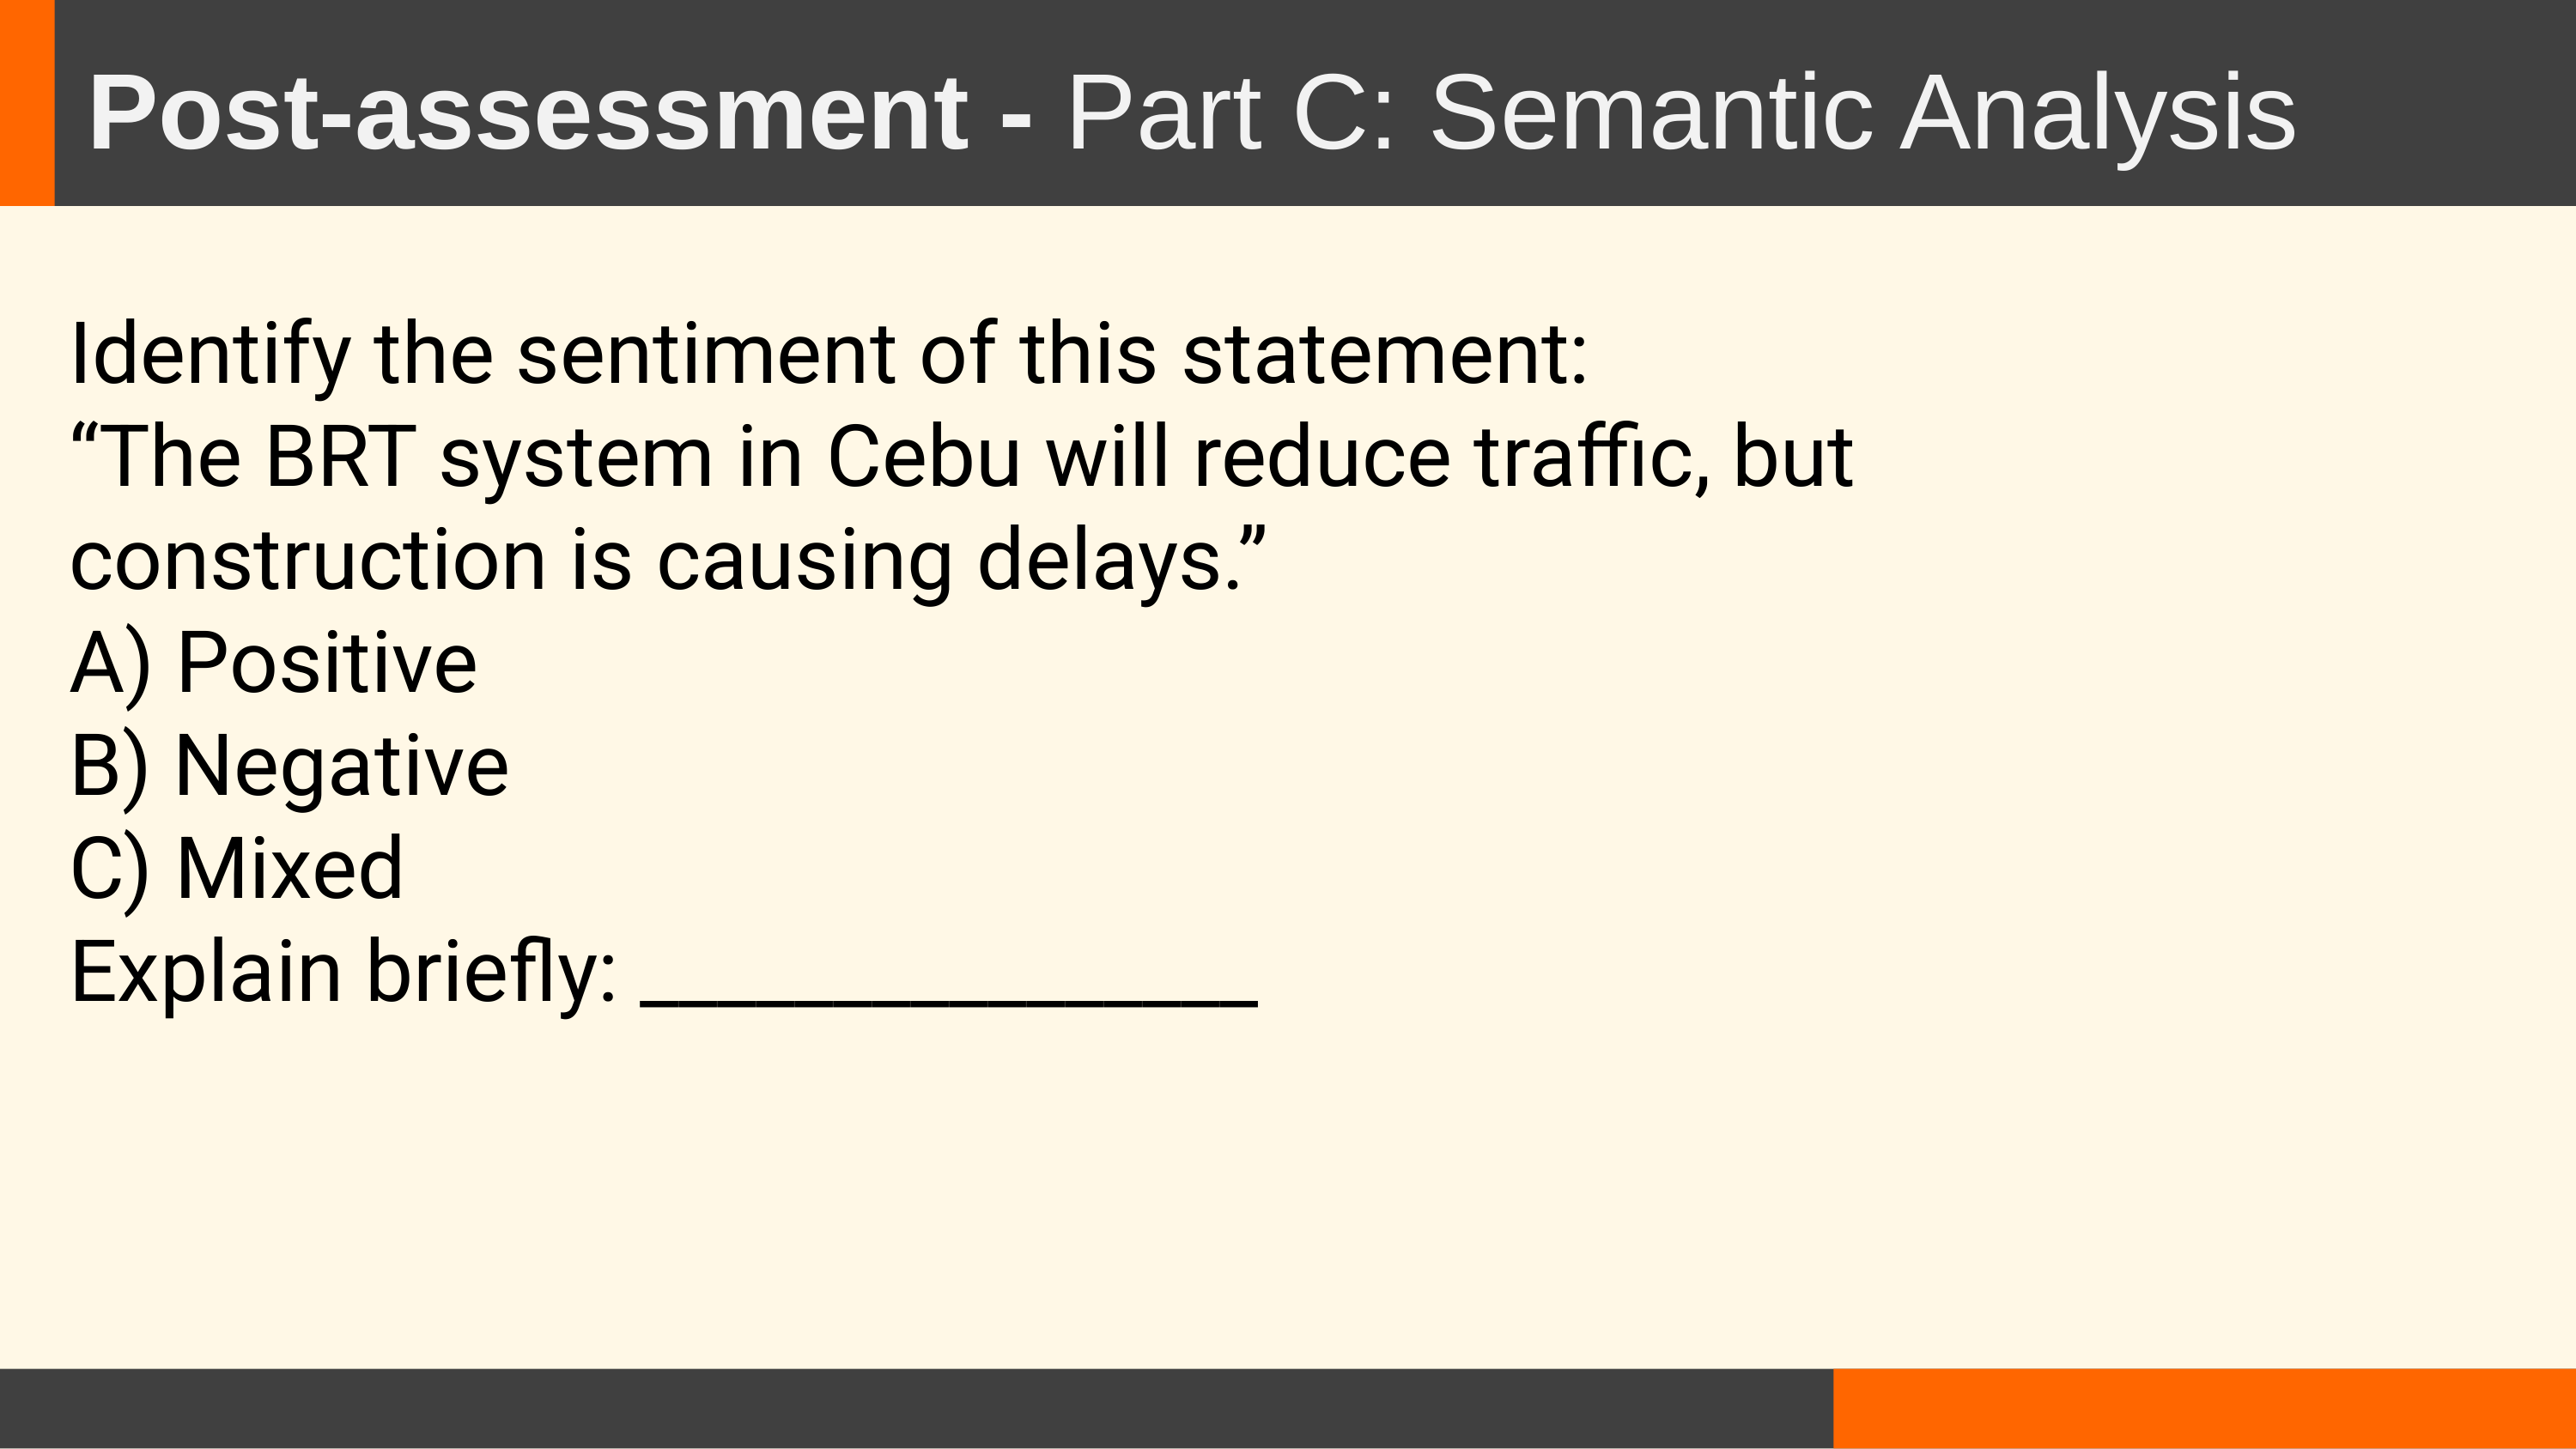

Post-assessment - Part C: Semantic Analysis
Identify the sentiment of this statement:
“The BRT system in Cebu will reduce traffic, but construction is causing delays.”
A) Positive
B) Negative
C) Mixed
Explain briefly: ________________